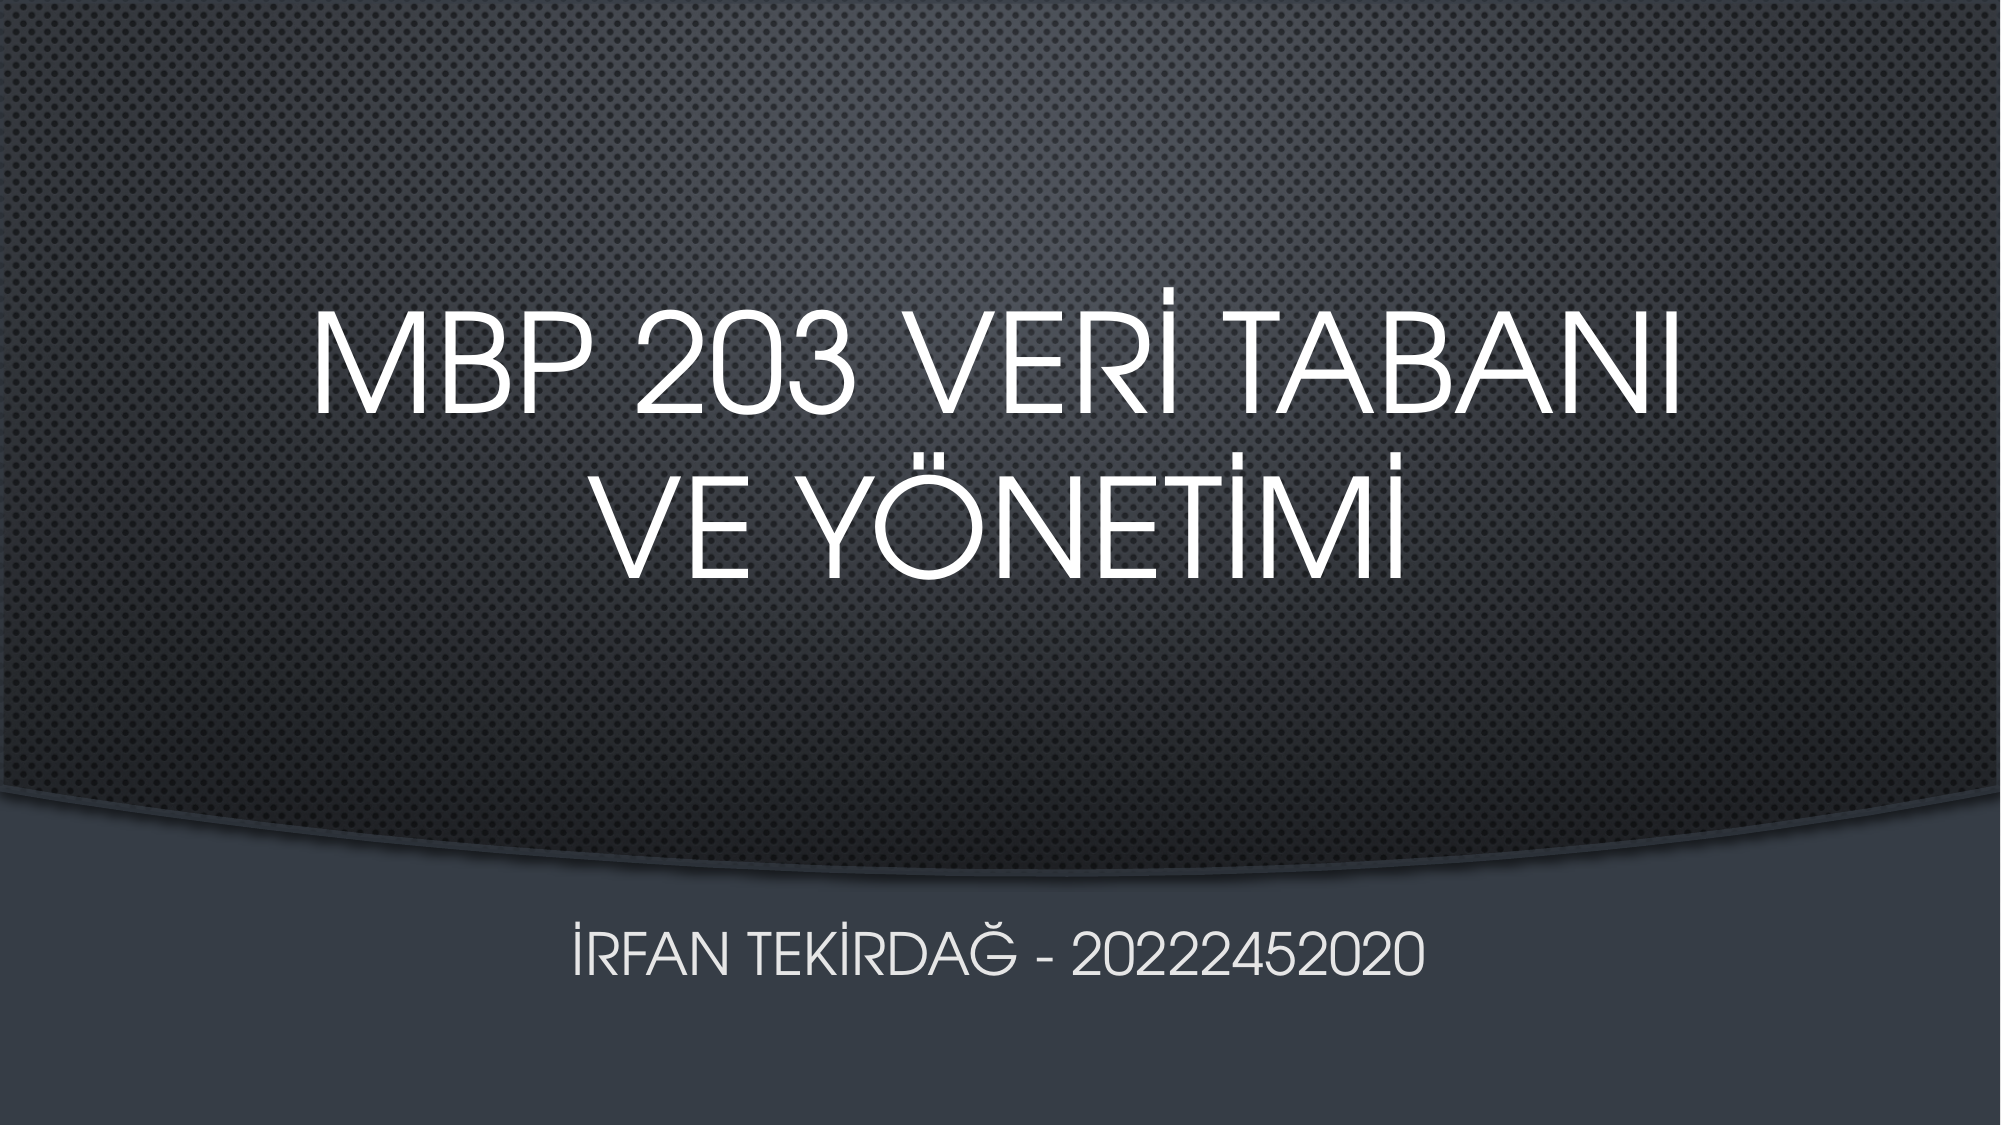

# MBP 203 VERİ TABANI VE YÖNETİMİ
İRFAN TEKİRDAĞ - 20222452020